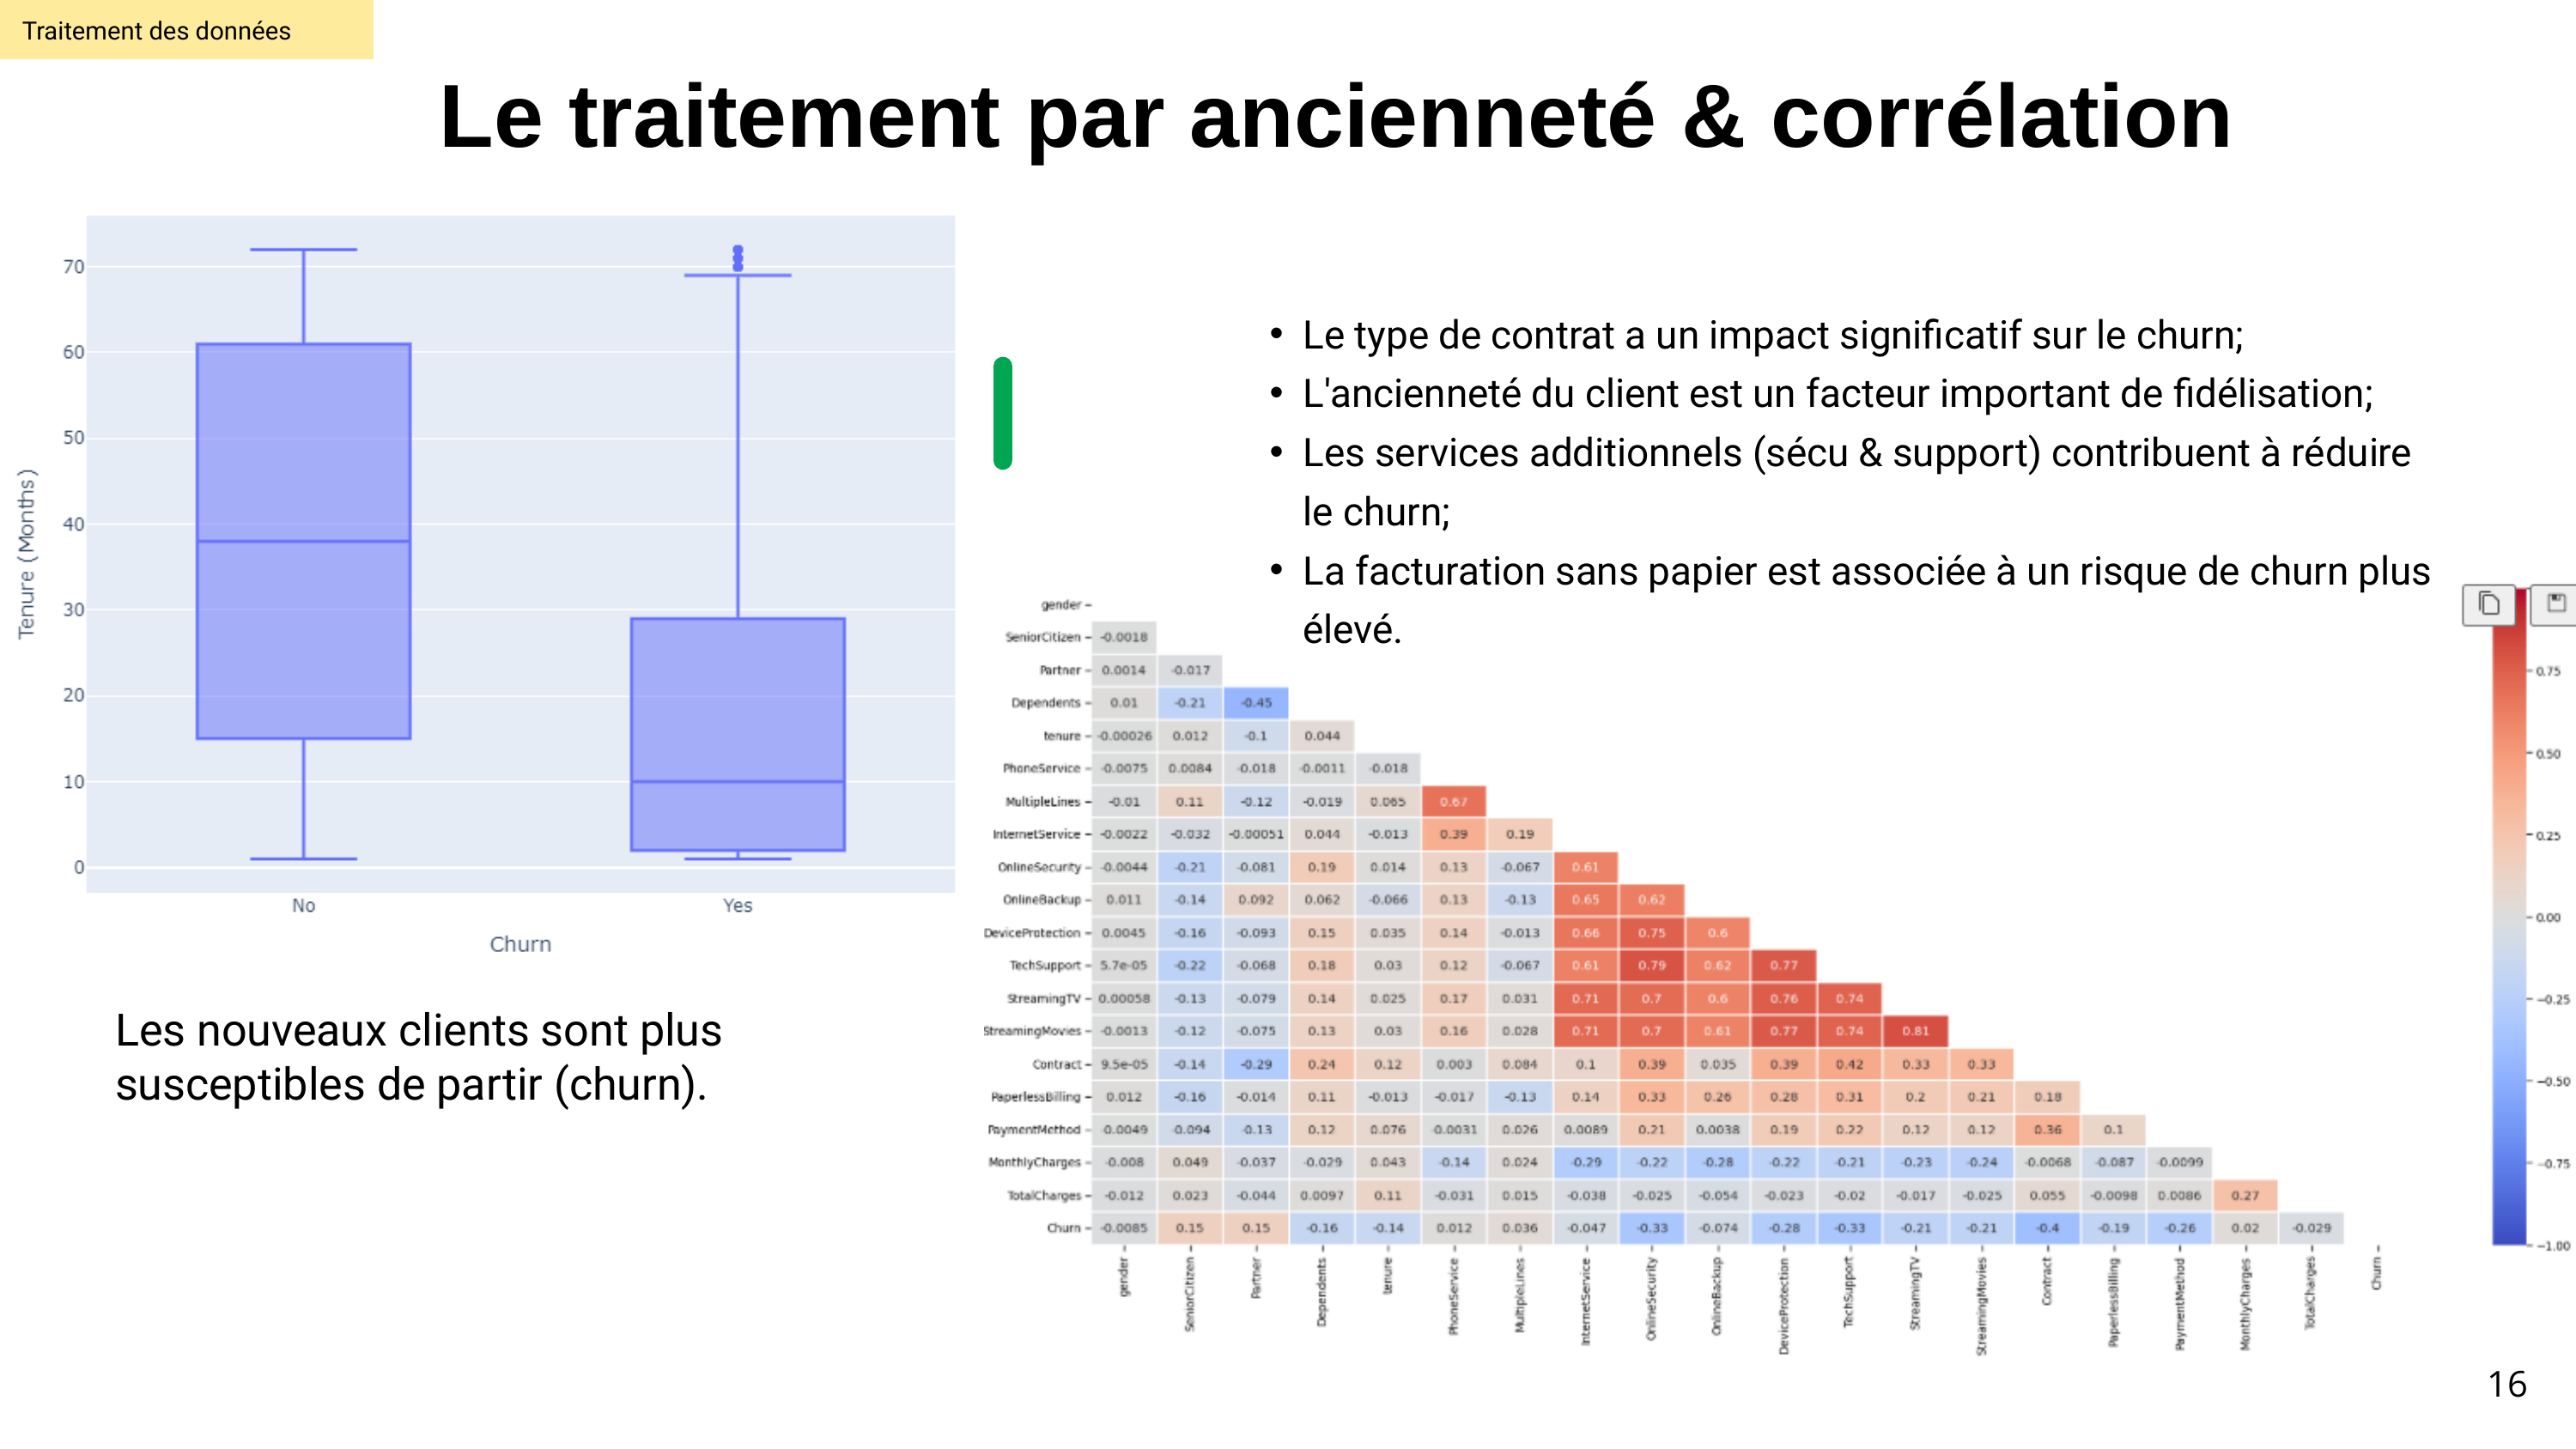

Traitement des données
Le traitement par ancienneté & corrélation

Le type de contrat a un impact significatif sur le churn;
L'ancienneté du client est un facteur important de fidélisation;
Les services additionnels (sécu & support) contribuent à réduire le churn;
La facturation sans papier est associée à un risque de churn plus élevé.

Les nouveaux clients sont plus susceptibles de partir (churn).
16